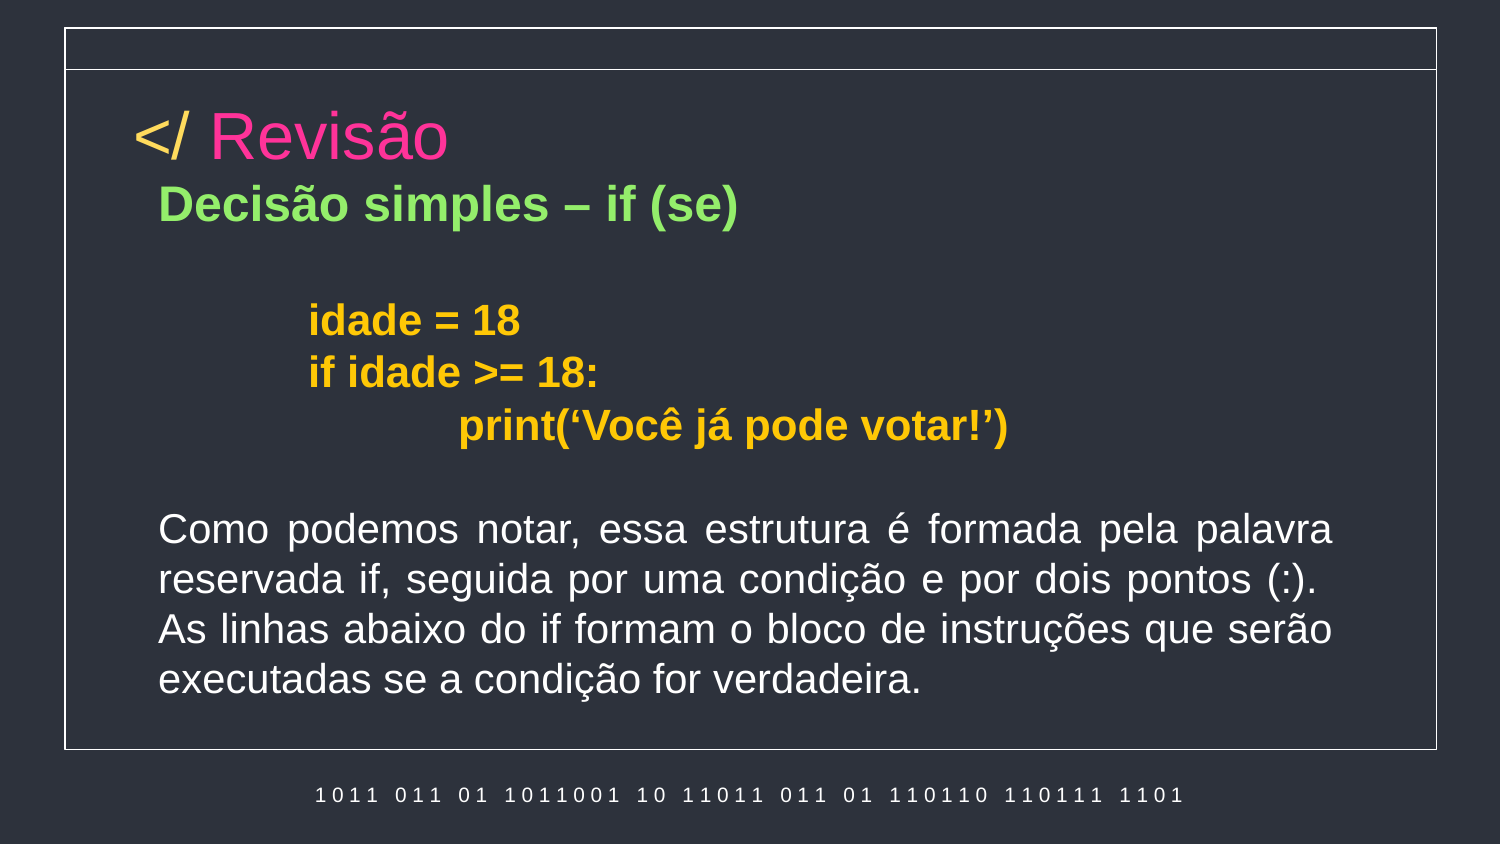

# </ Revisão
Decisão simples – if (se)

idade = 18
if idade >= 18:
	print(‘Você já pode votar!’)

Como podemos notar, essa estrutura é formada pela palavra reservada if, seguida por uma condição e por dois pontos (:).  As linhas abaixo do if formam o bloco de instruções que serão executadas se a condição for verdadeira.